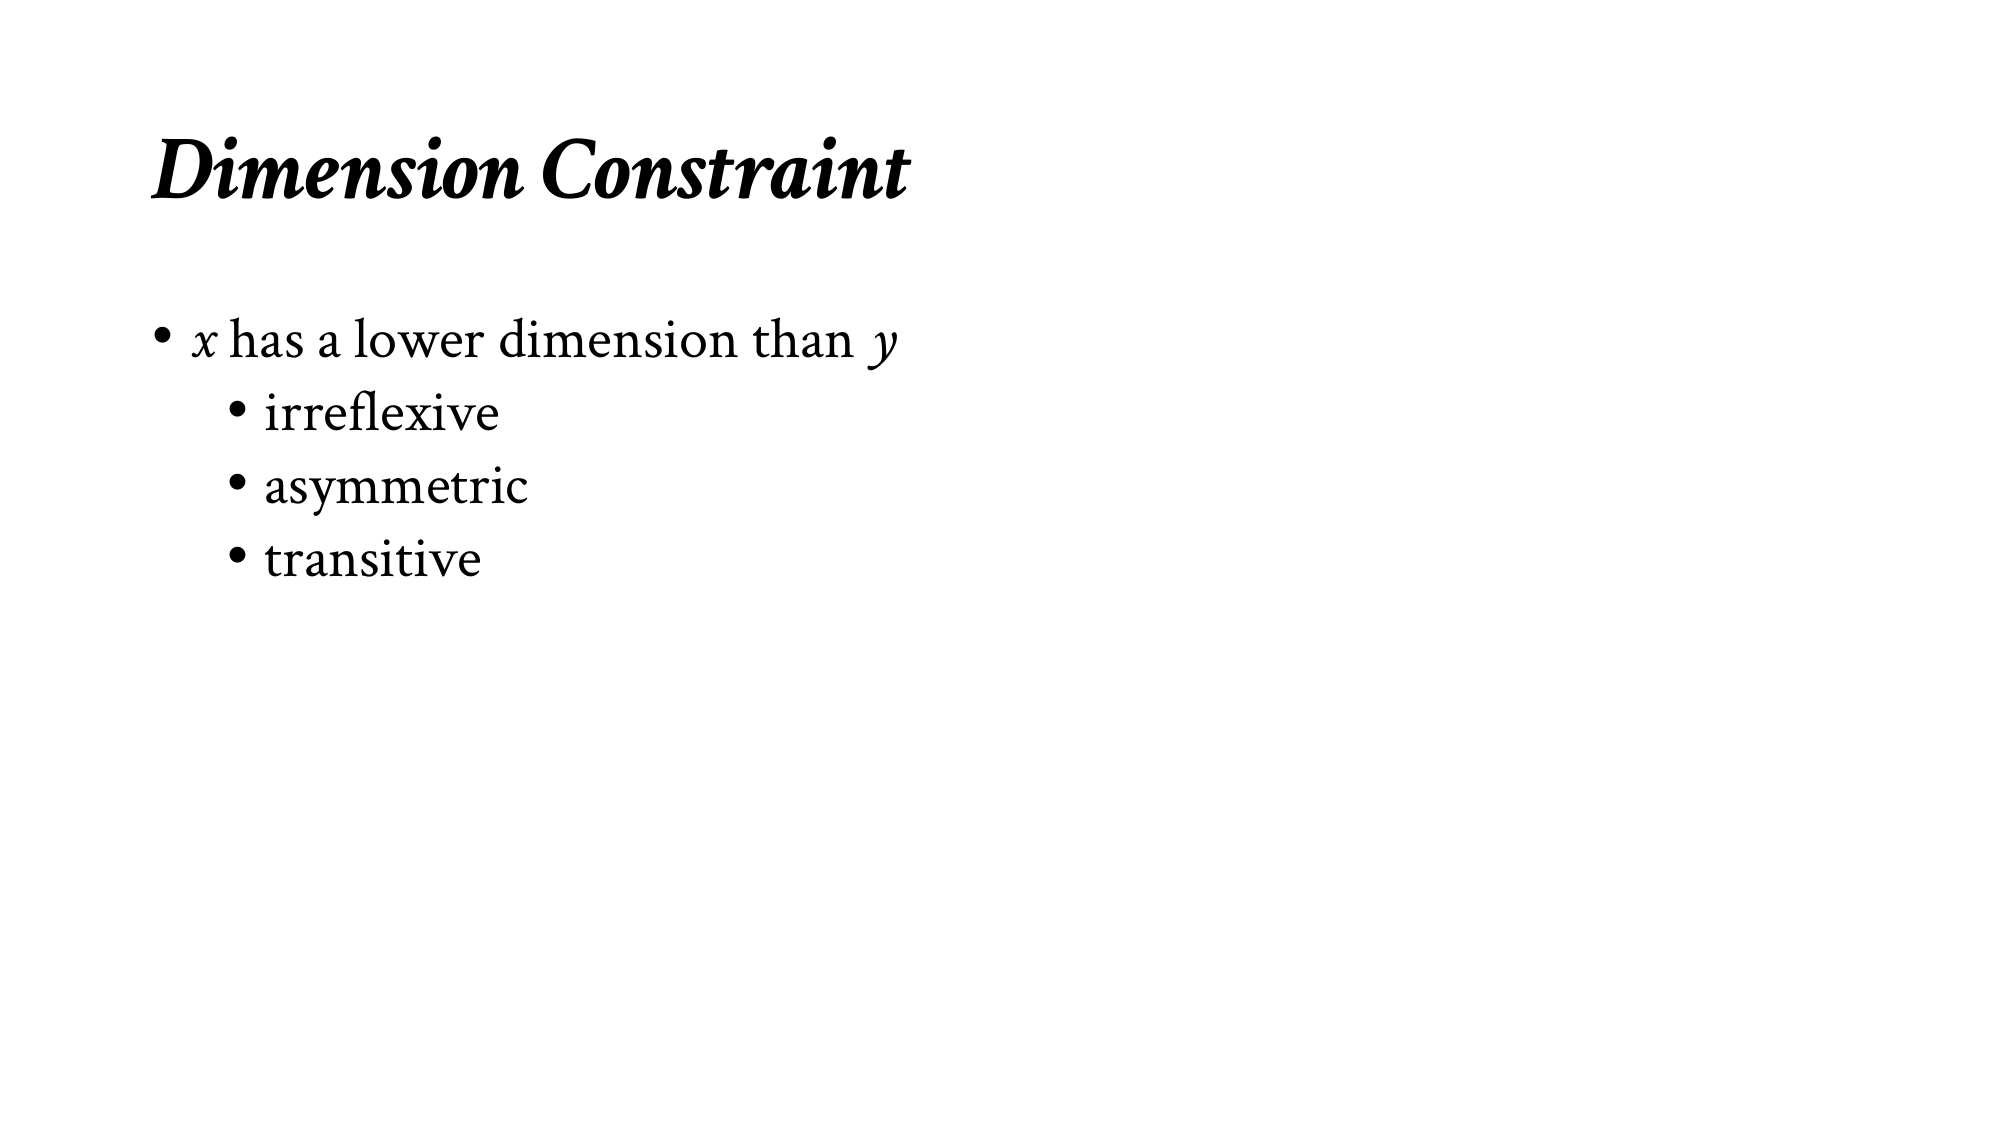

# Dimension Constraint
x has a lower dimension than y
irreflexive
asymmetric
transitive